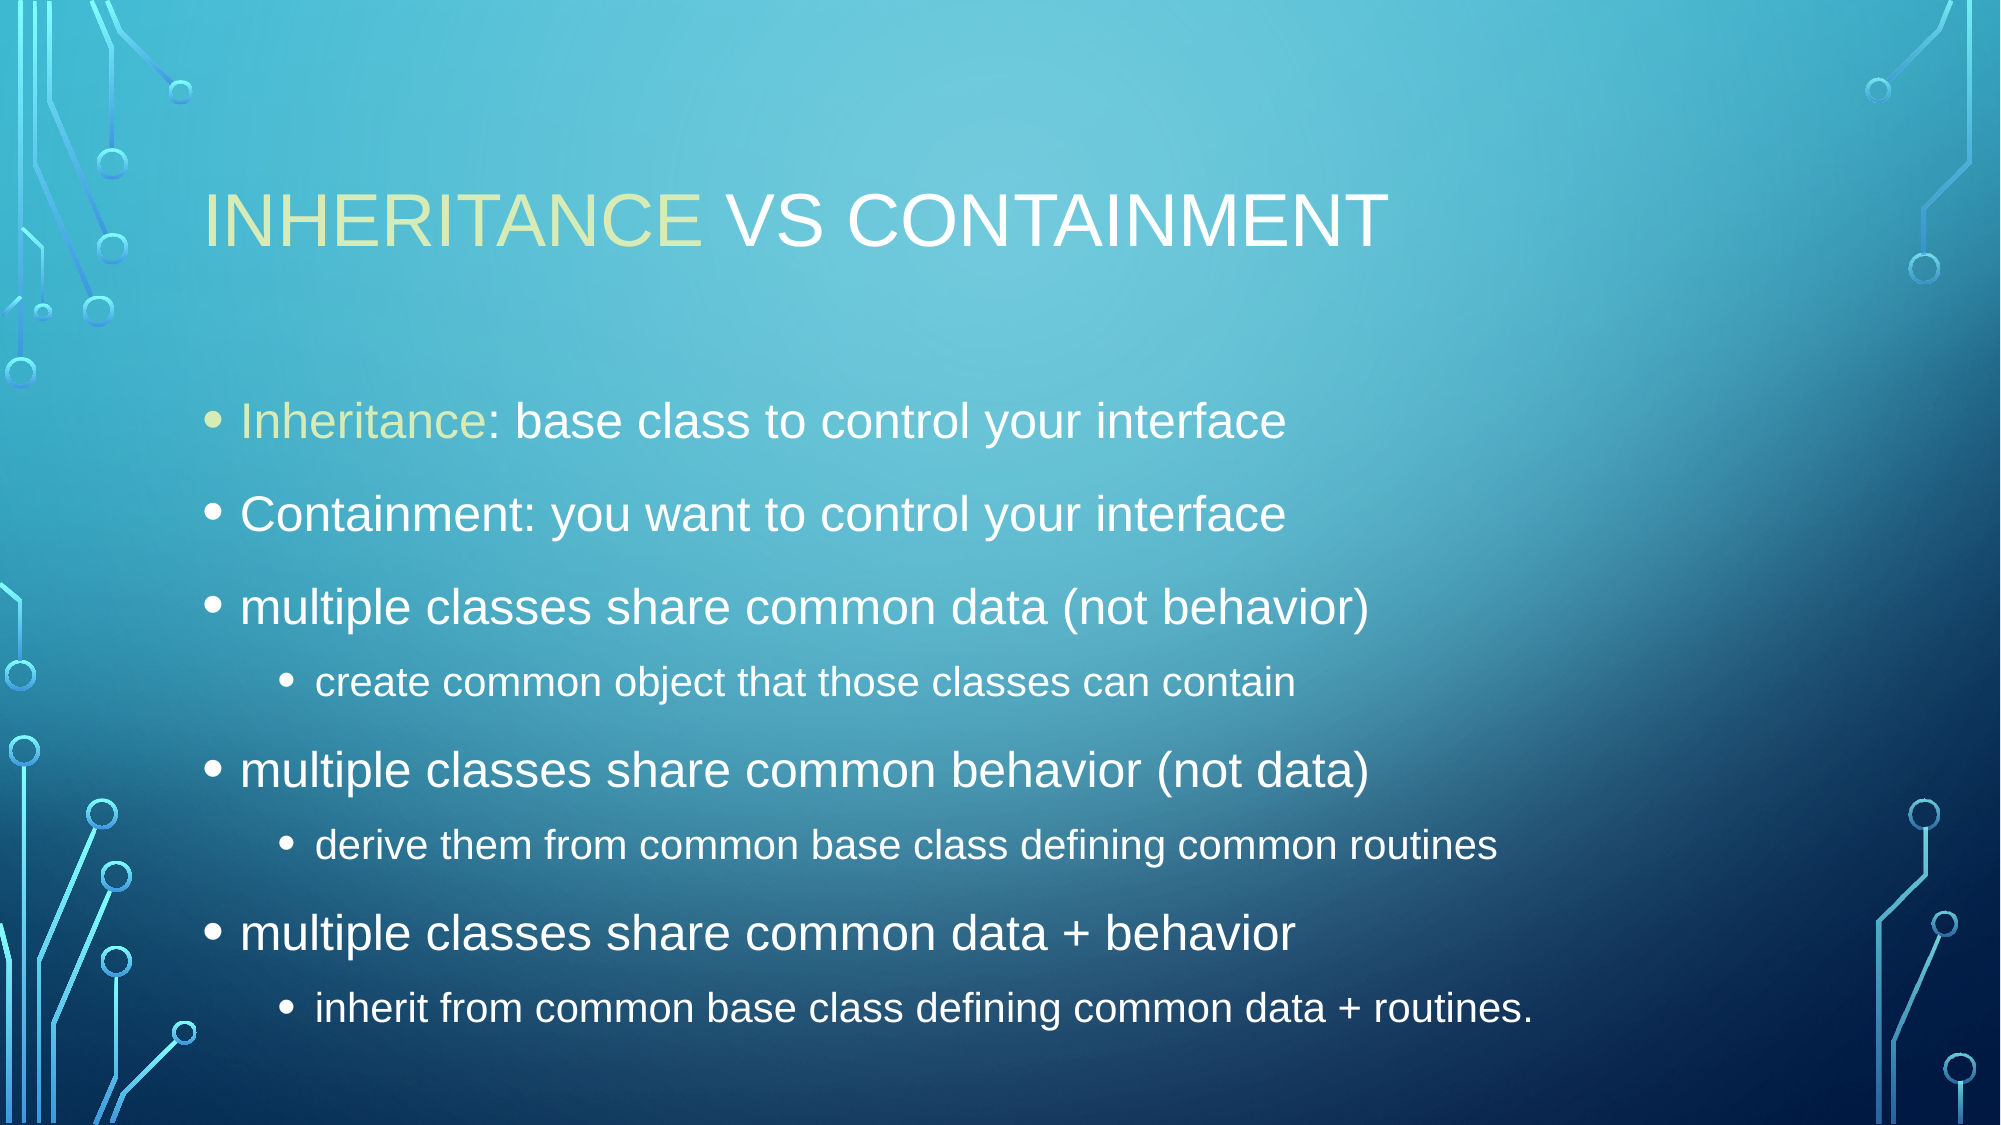

# Inheritance vs containment
Inheritance: base class to control your interface
Containment: you want to control your interface
multiple classes share common data (not behavior)
create common object that those classes can contain
multiple classes share common behavior (not data)
derive them from common base class defining common routines
multiple classes share common data + behavior
inherit from common base class defining common data + routines.